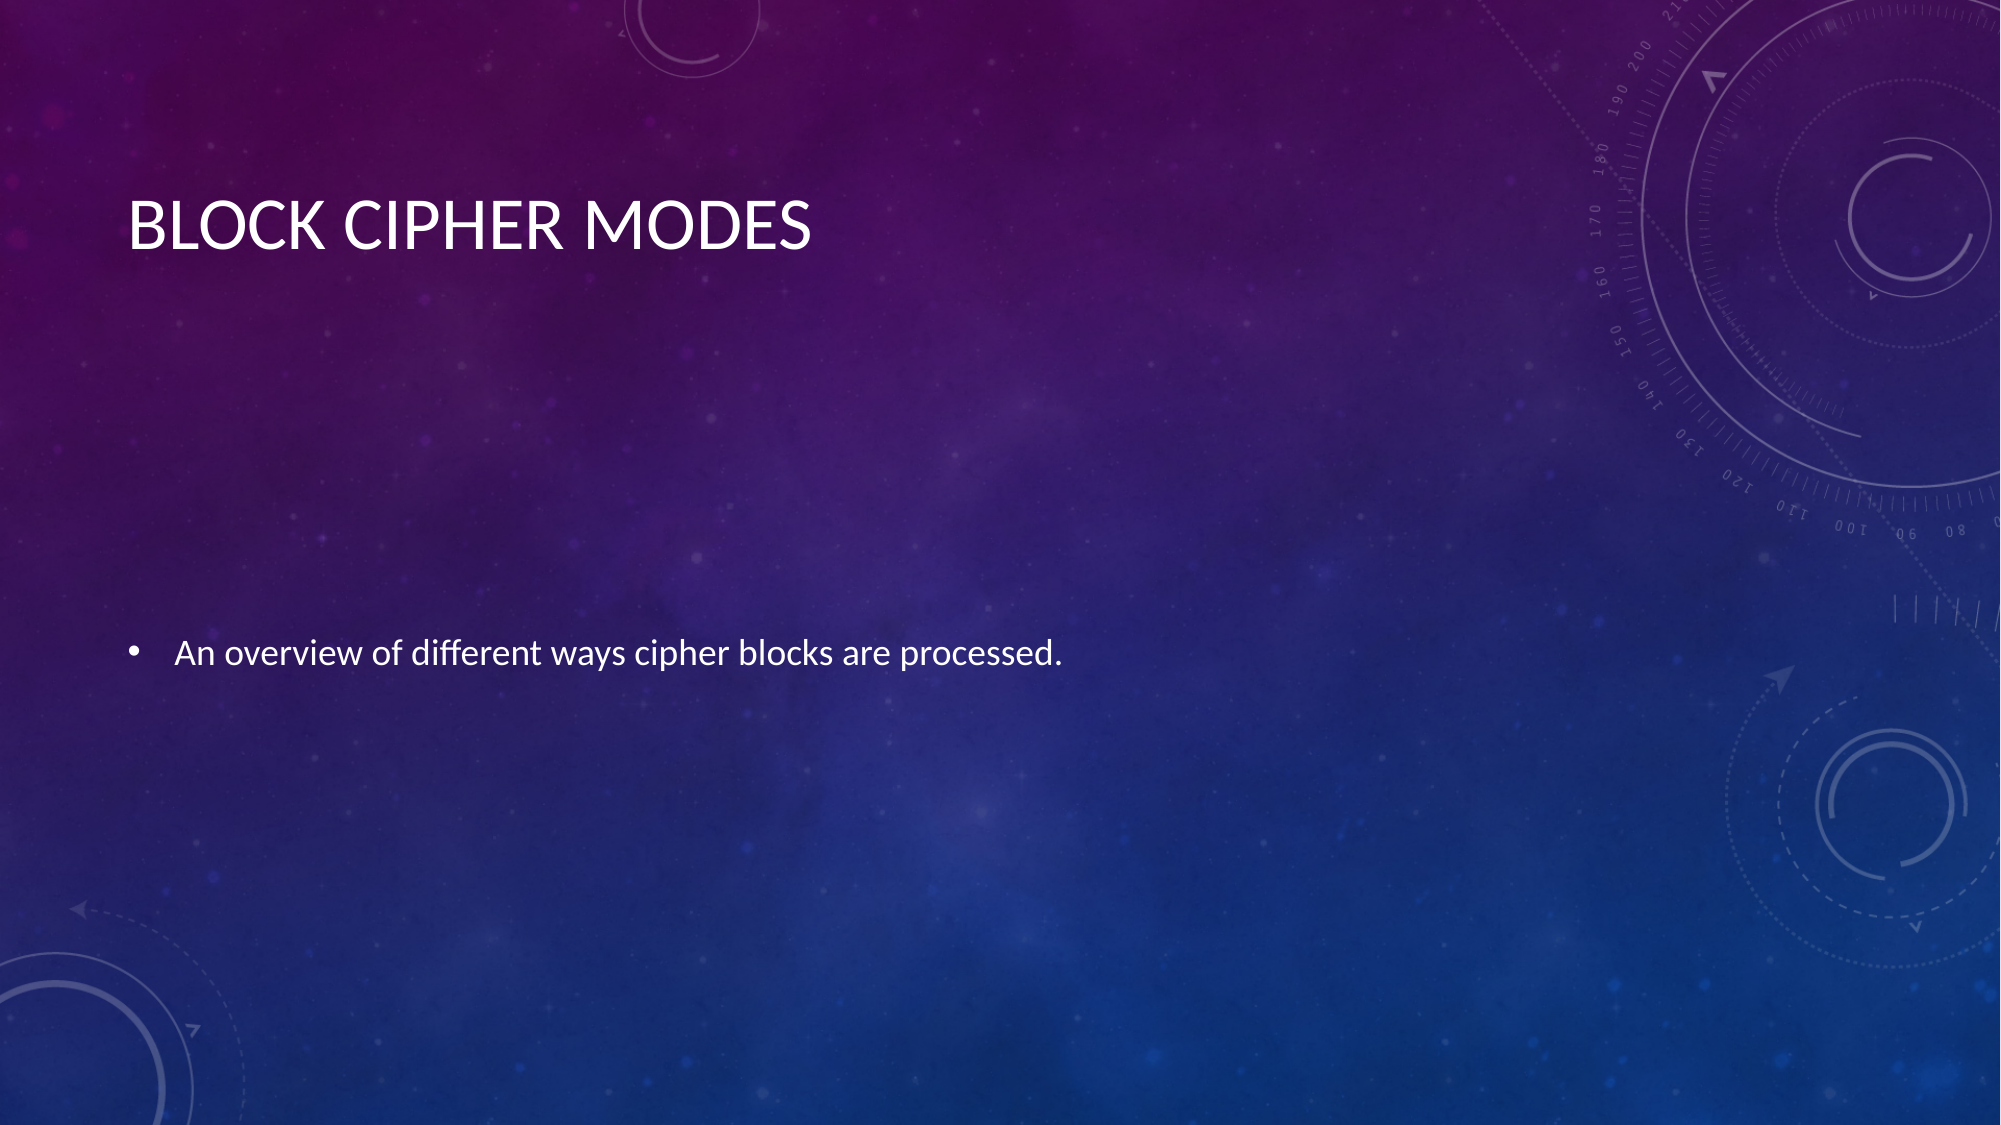

# Block Cipher Modes
An overview of different ways cipher blocks are processed.